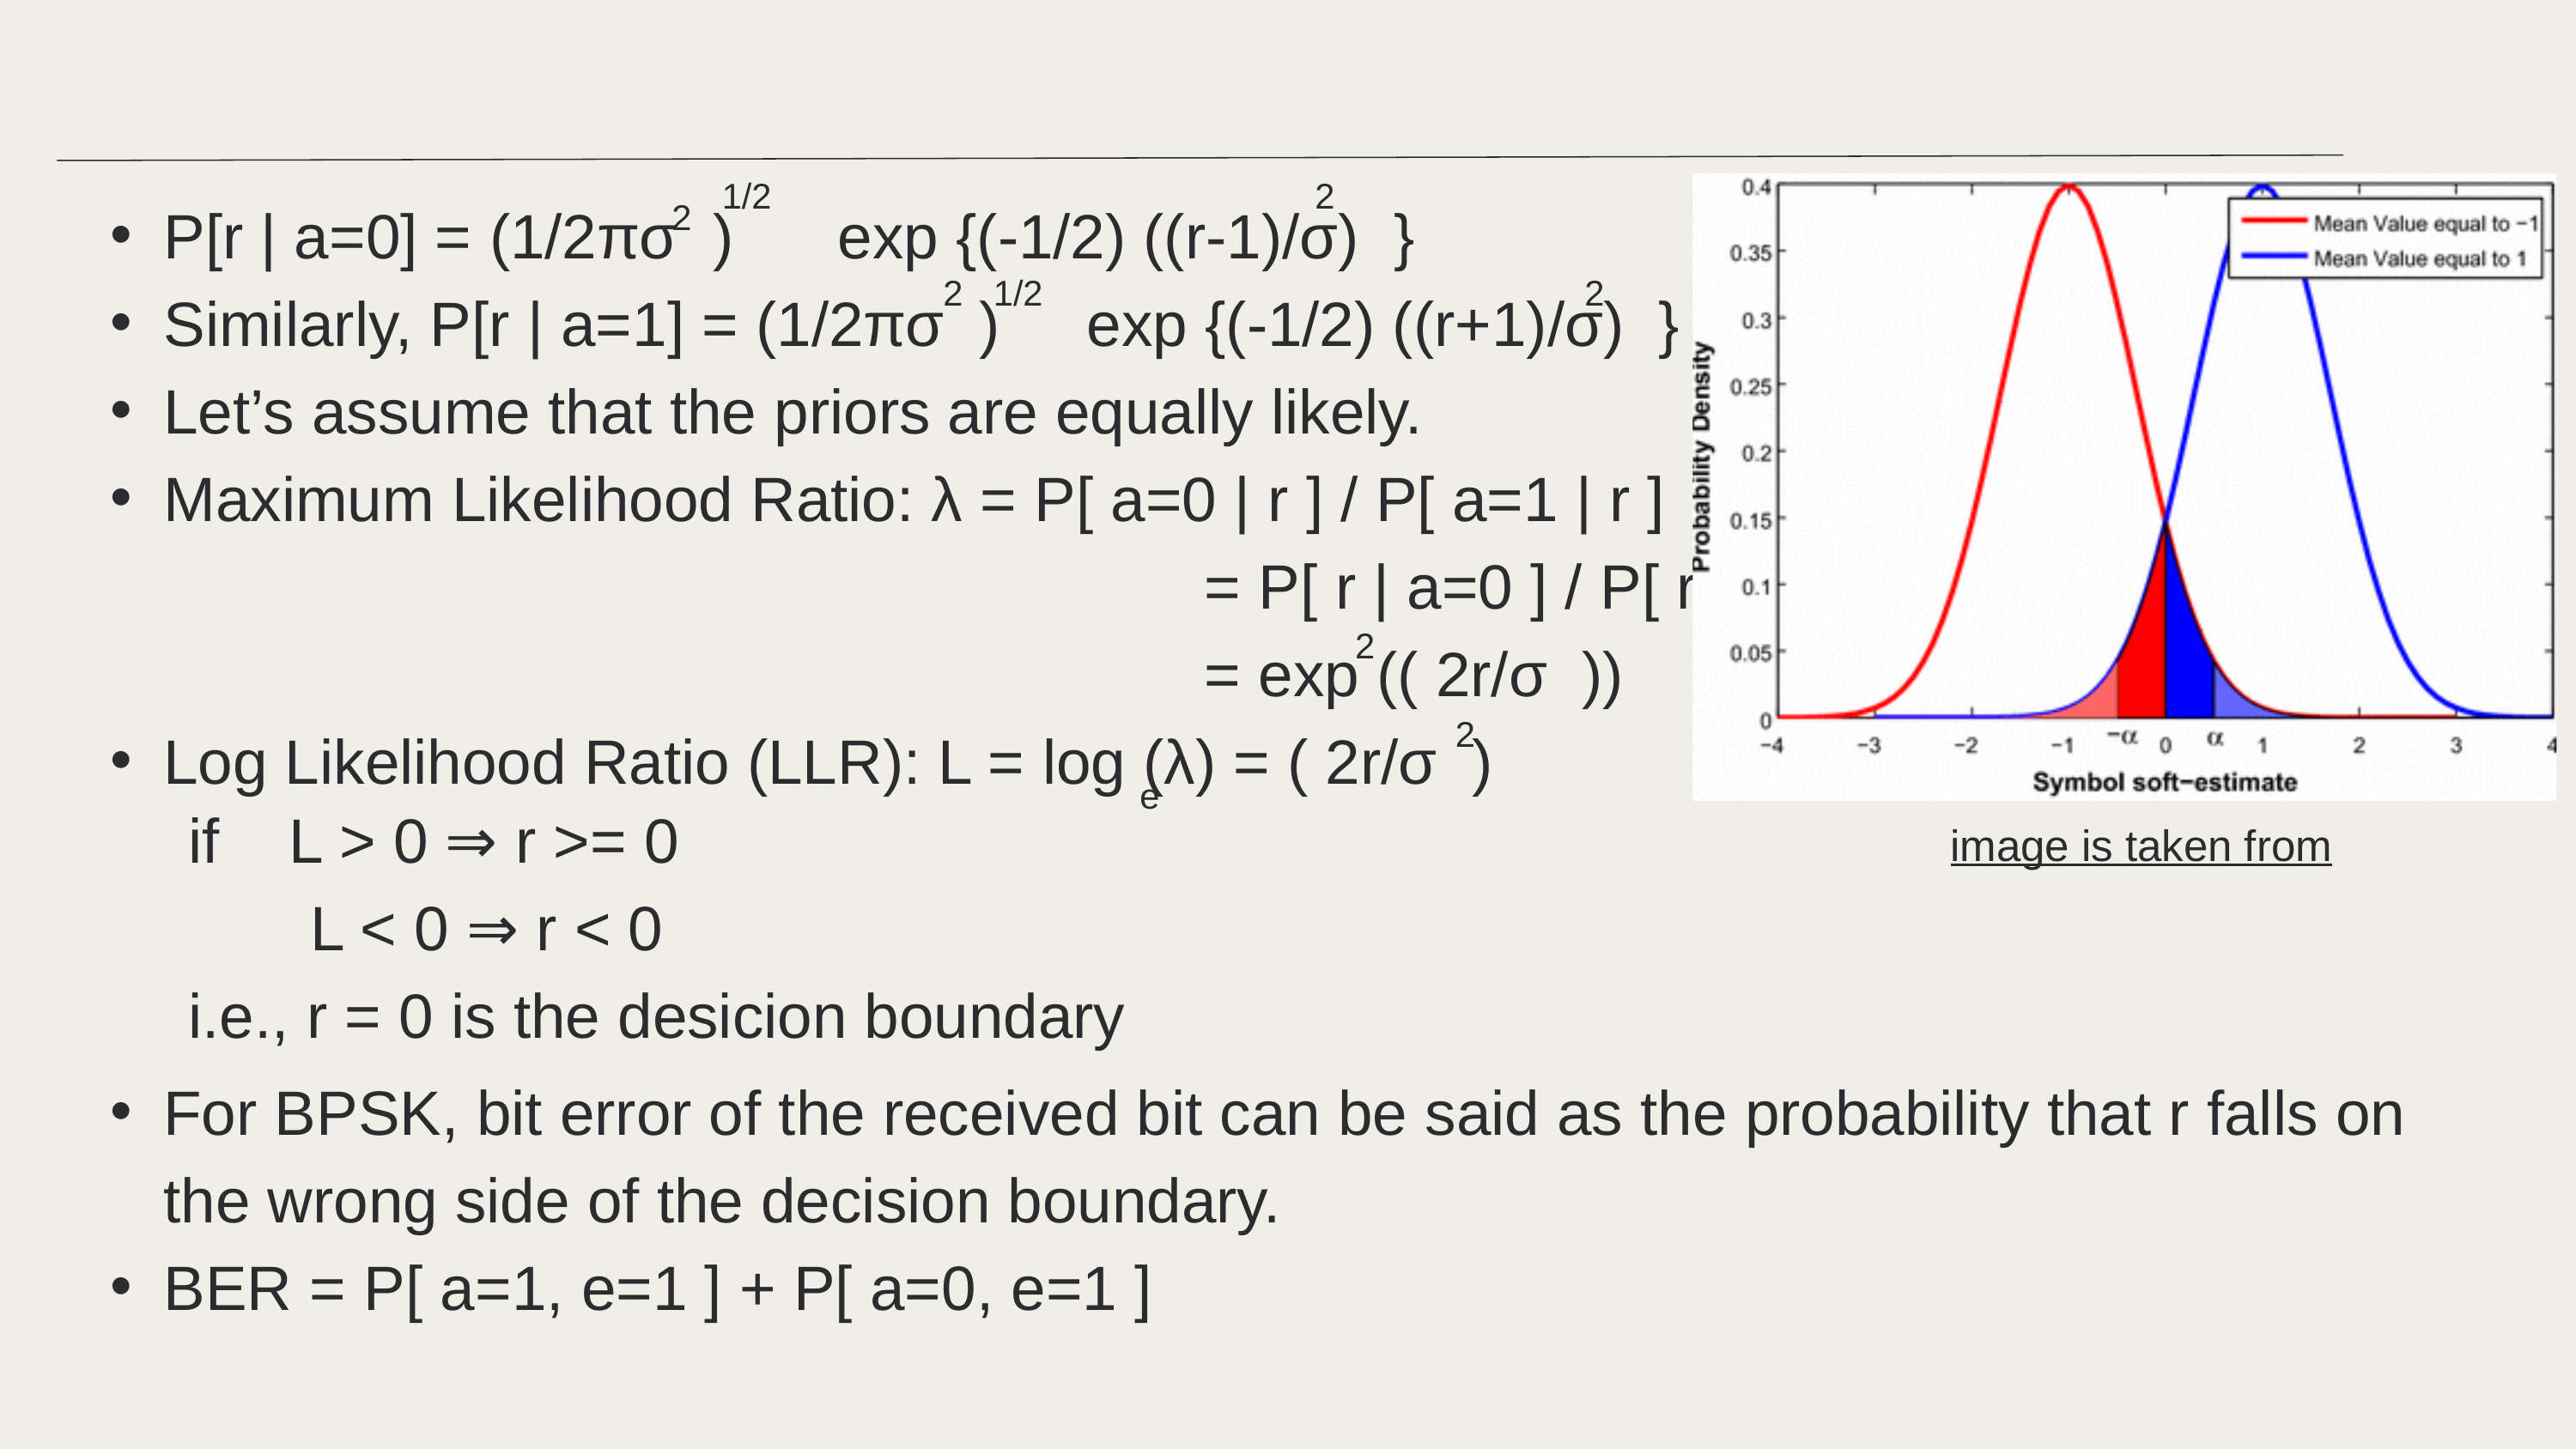

1/2
2

P[r | a=0] = (1/2πσ  )      exp {(-1/2) ((r-1)/σ)  }
Similarly, P[r | a=1] = (1/2πσ  )     exp {(-1/2) ((r+1)/σ)  }
Let’s assume that the priors are equally likely.
Maximum Likelihood Ratio: λ = P[ a=0 | r ] / P[ a=1 | r ]
                                                                  = P[ r | a=0 ] / P[ r | a=1 ]
                                                                  = exp (( 2r/σ  ))
Log Likelihood Ratio (LLR): L = log (λ) = ( 2r/σ  )

For BPSK, bit error of the received bit can be said as the probability that r falls on the wrong side of the decision boundary.
BER = P[ a=1, e=1 ] + P[ a=0, e=1 ]
 2
 2
1/2
 2
 2
  2
e
if    L > 0 ⇒ r >= 0
       L < 0 ⇒ r < 0
i.e., r = 0 is the desicion boundary
image is taken from